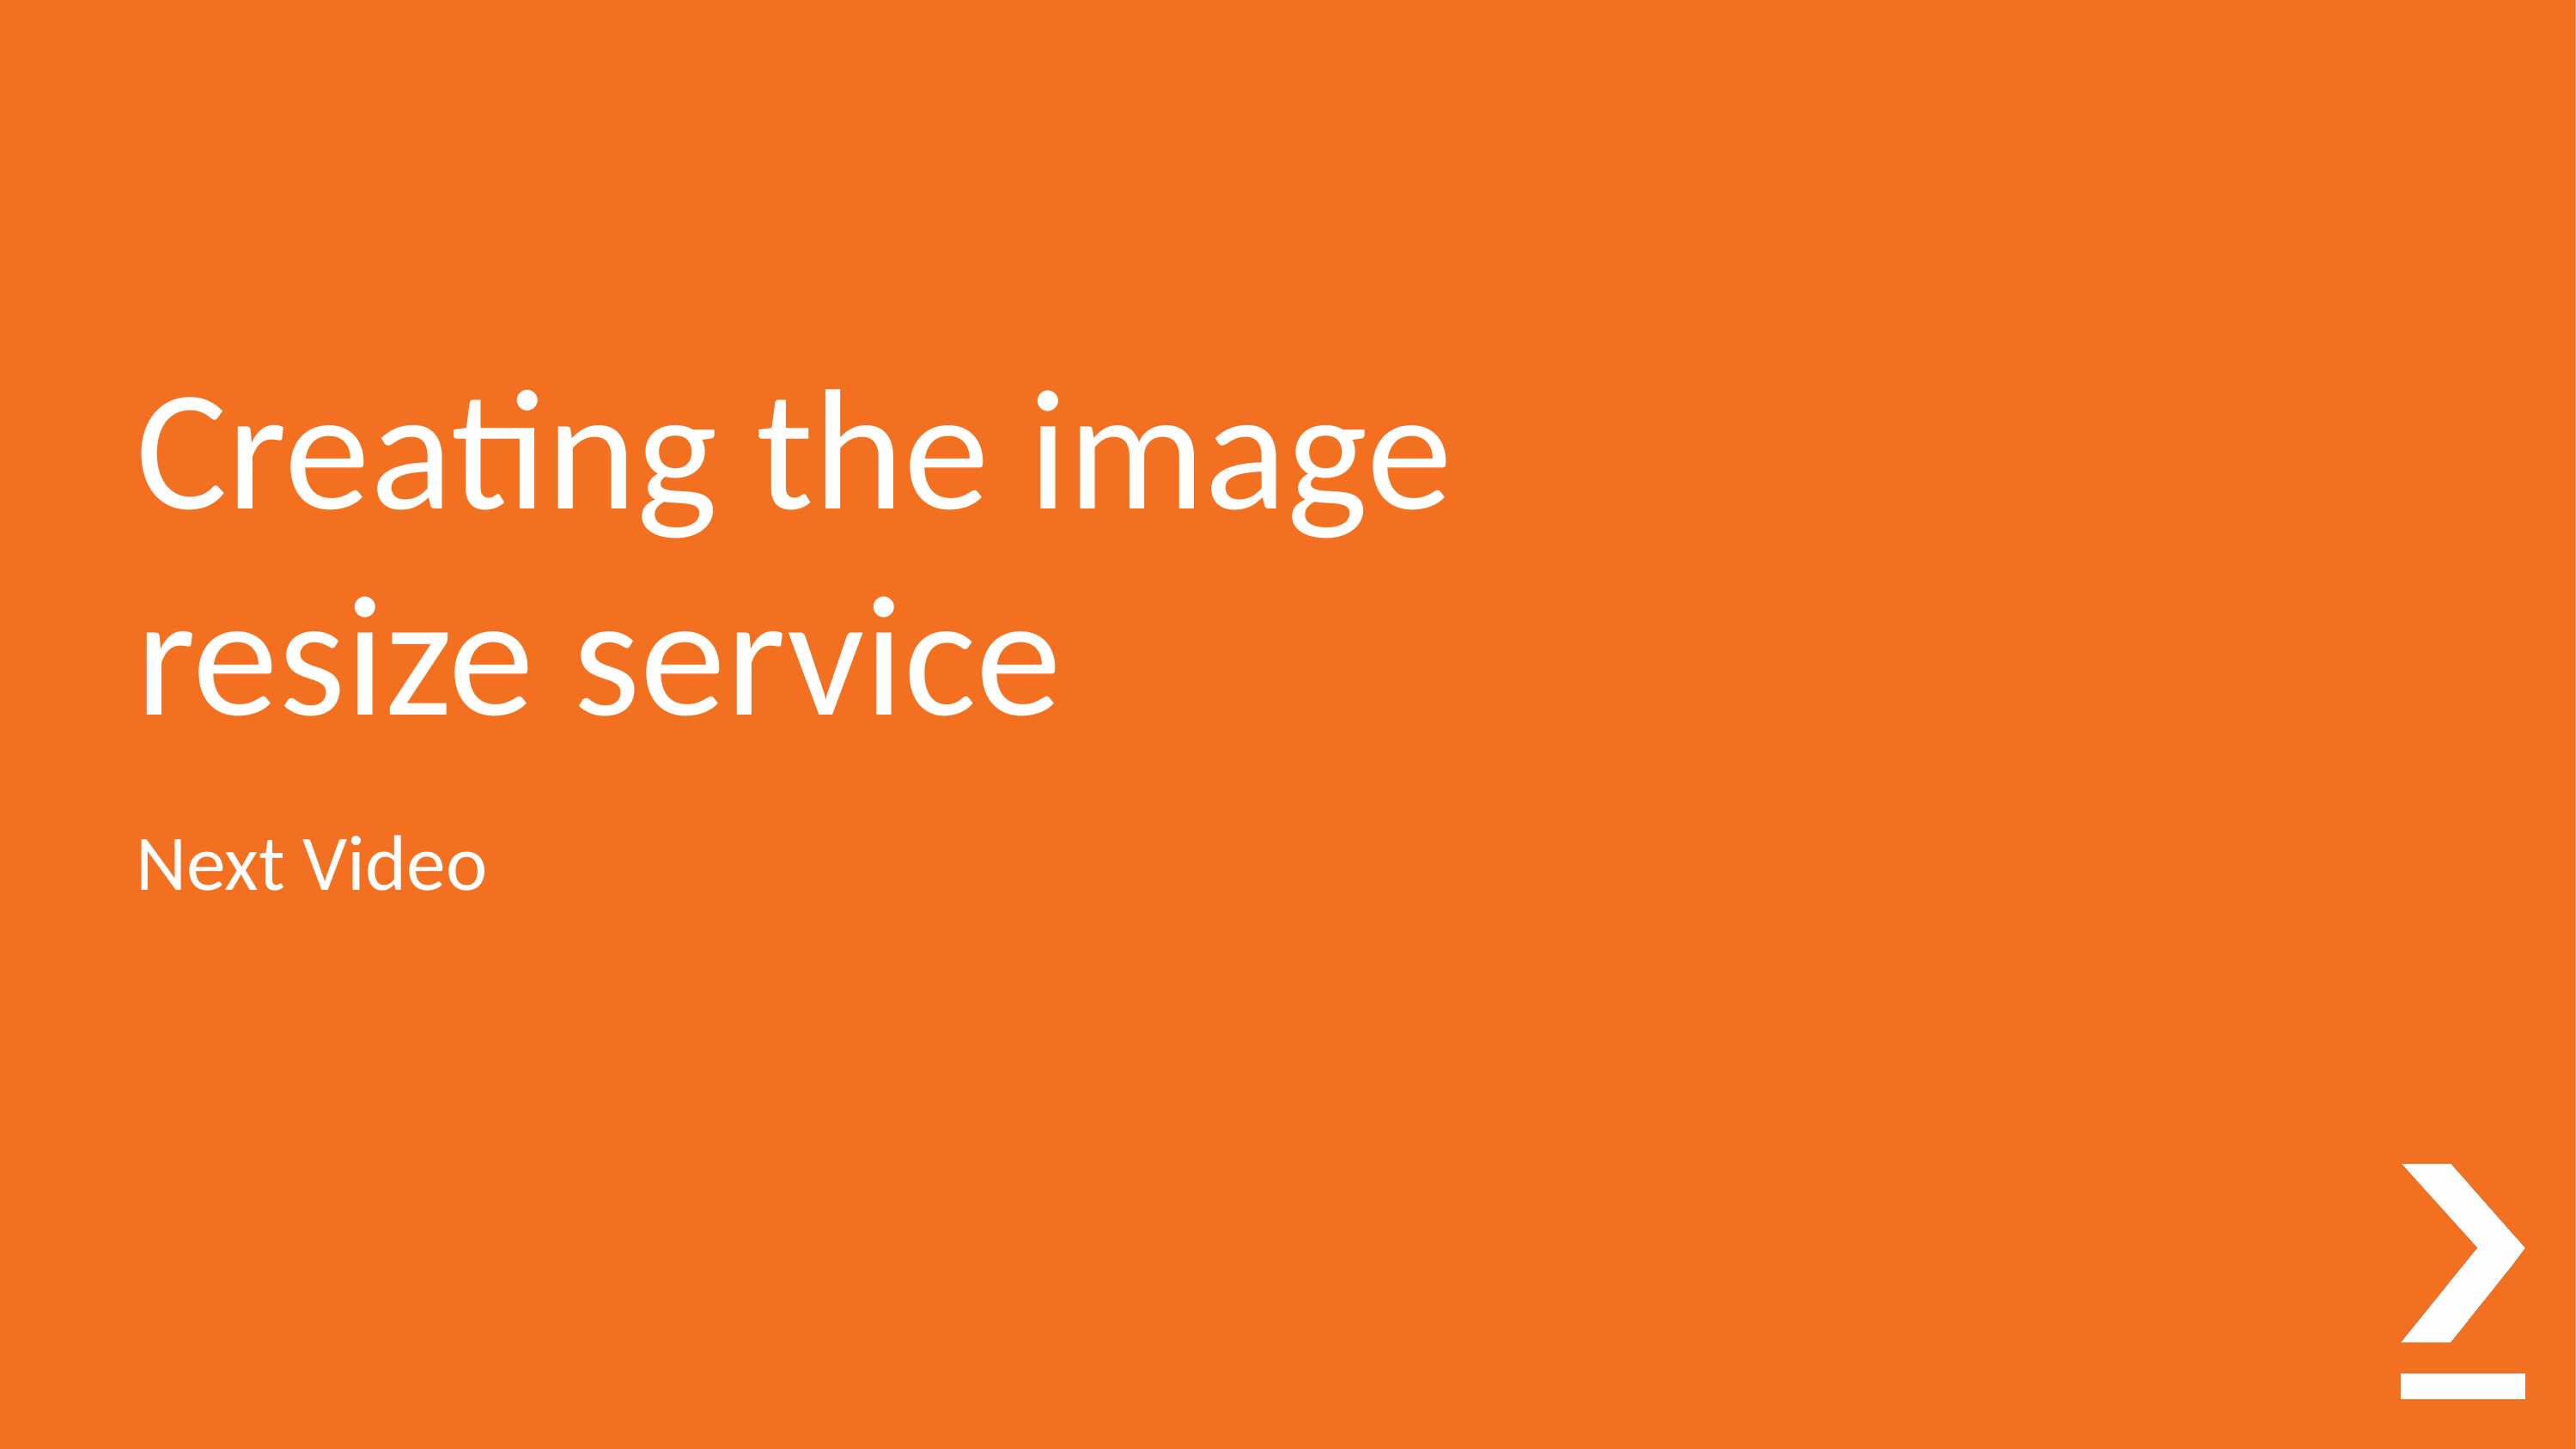

# Creating the image resize service
Next Video